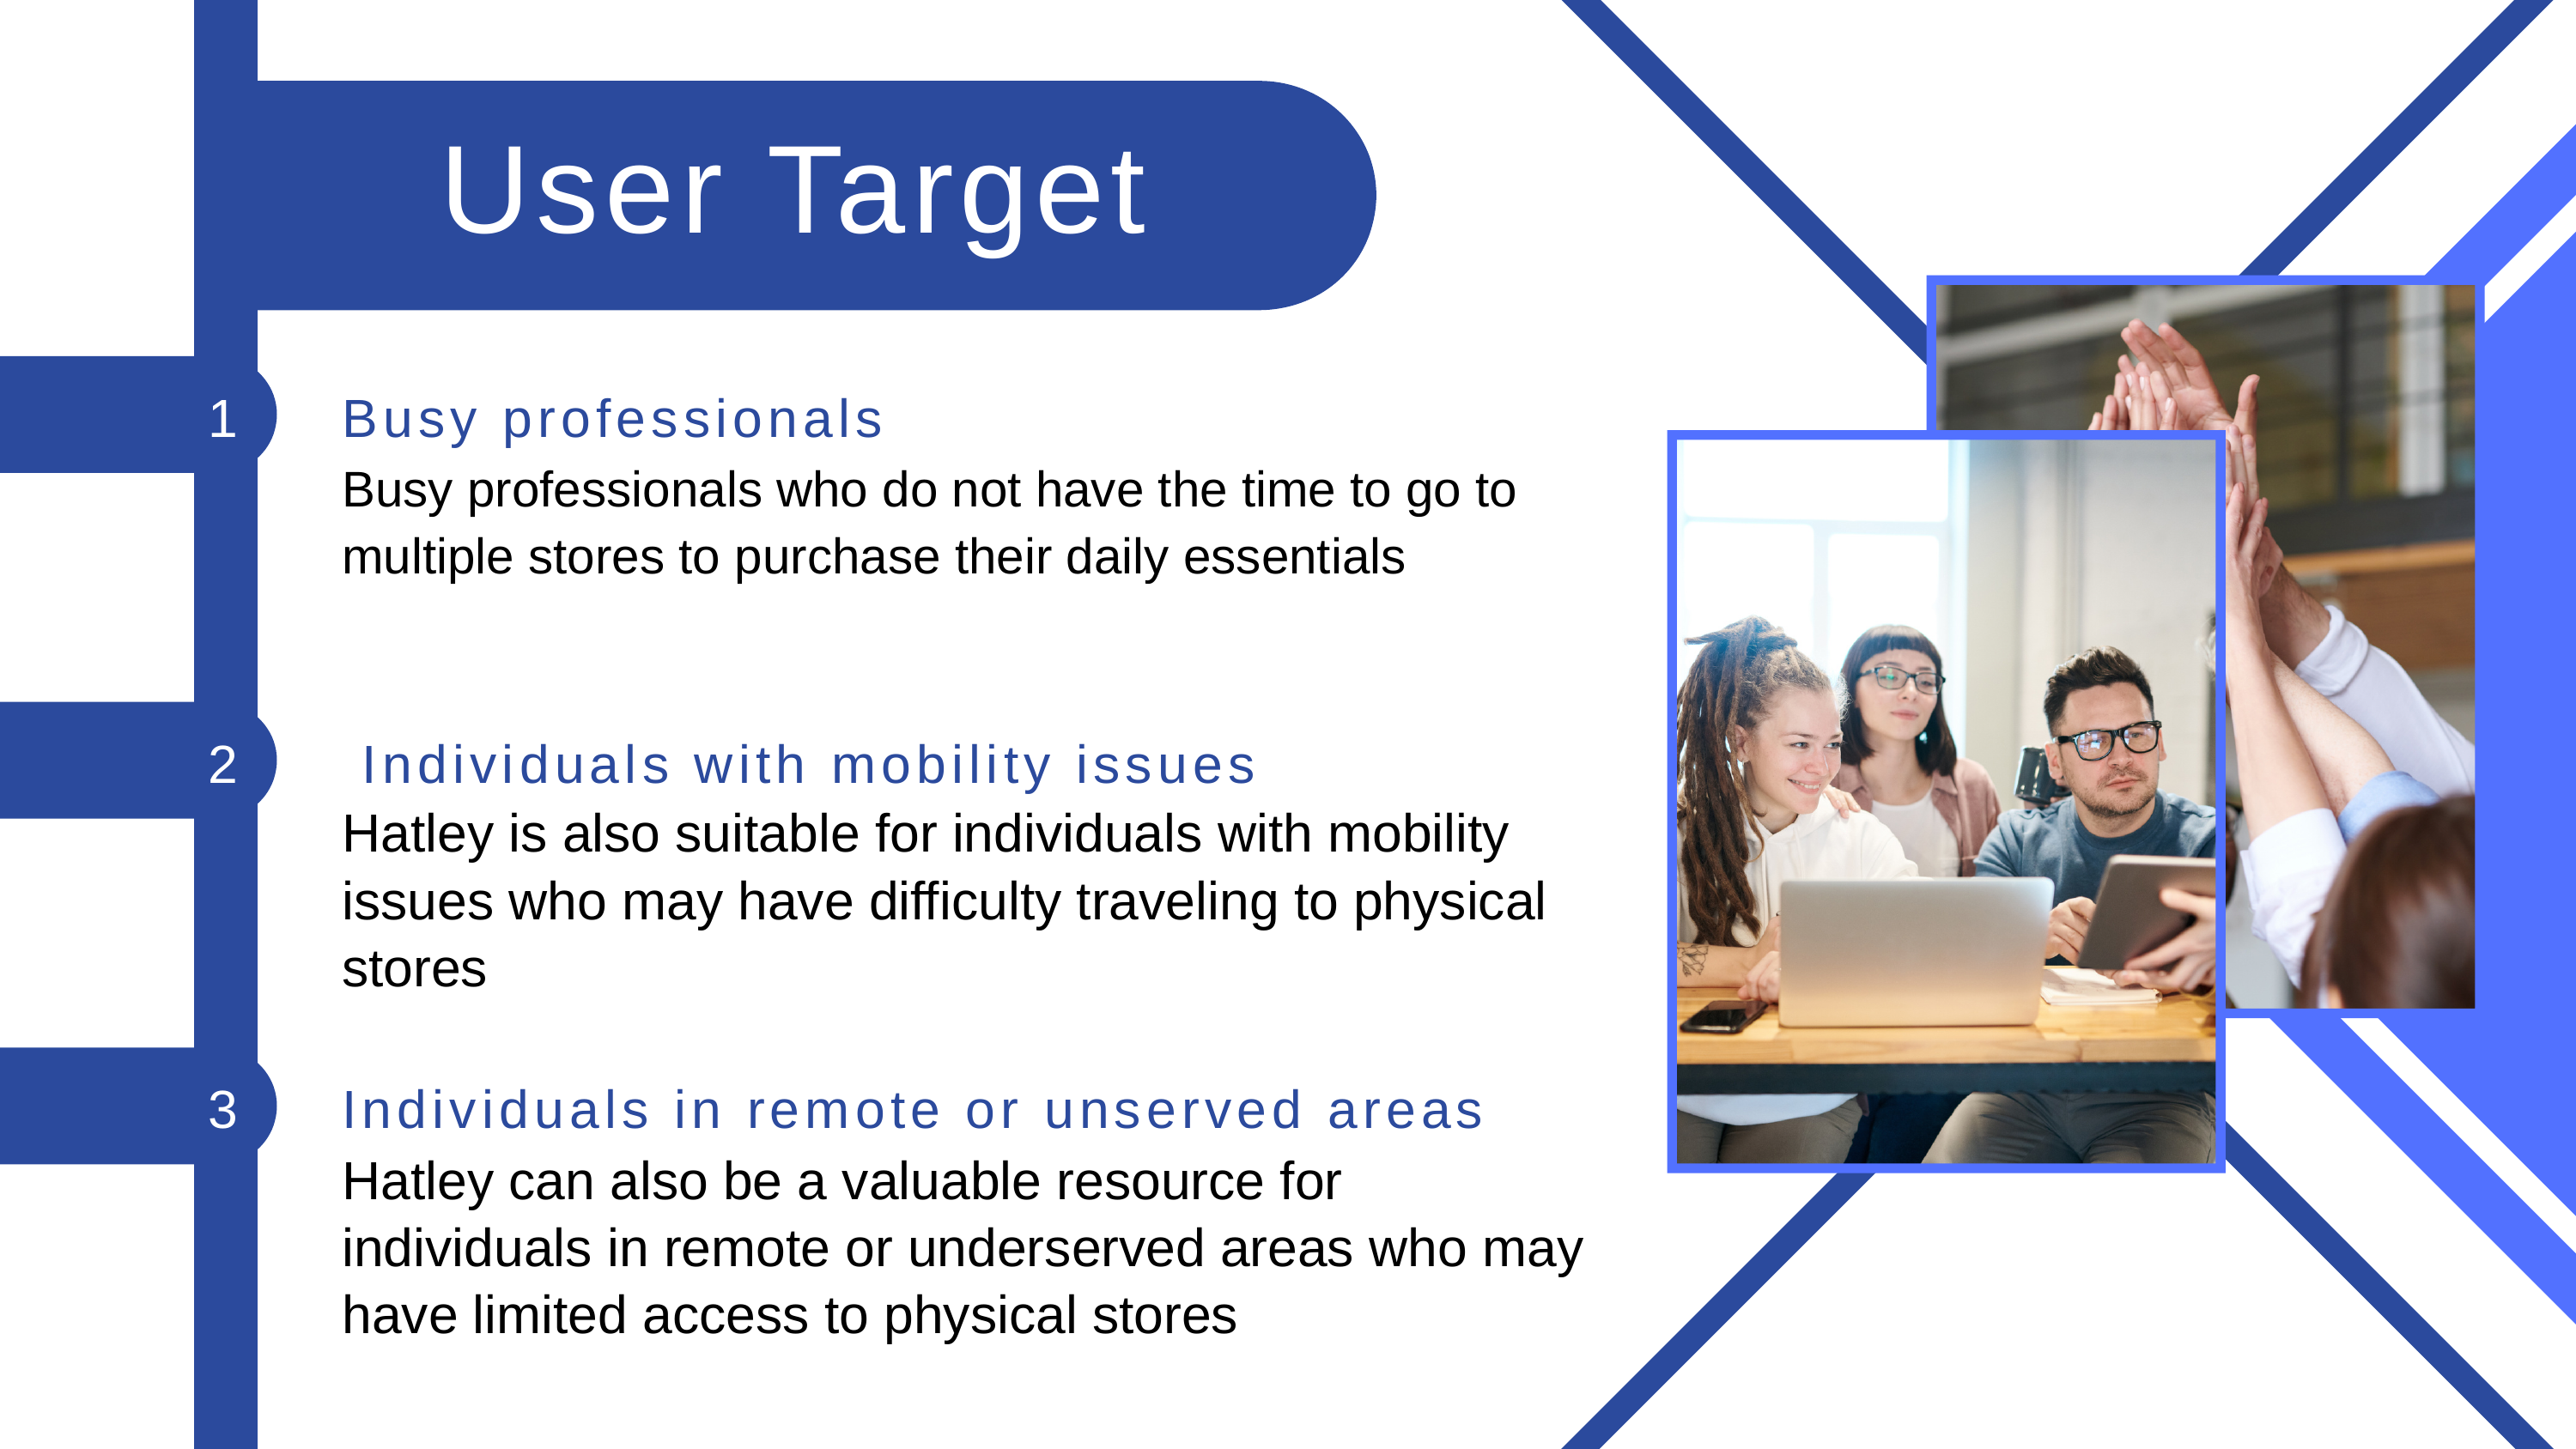

User Target

1
Busy professionals

Busy professionals who do not have the time to go to multiple stores to purchase their daily essentials

2
 Individuals with mobility issues
Hatley is also suitable for individuals with mobility issues who may have difficulty traveling to physical stores

3
Individuals in remote or unserved areas

Hatley can also be a valuable resource for individuals in remote or underserved areas who may have limited access to physical stores